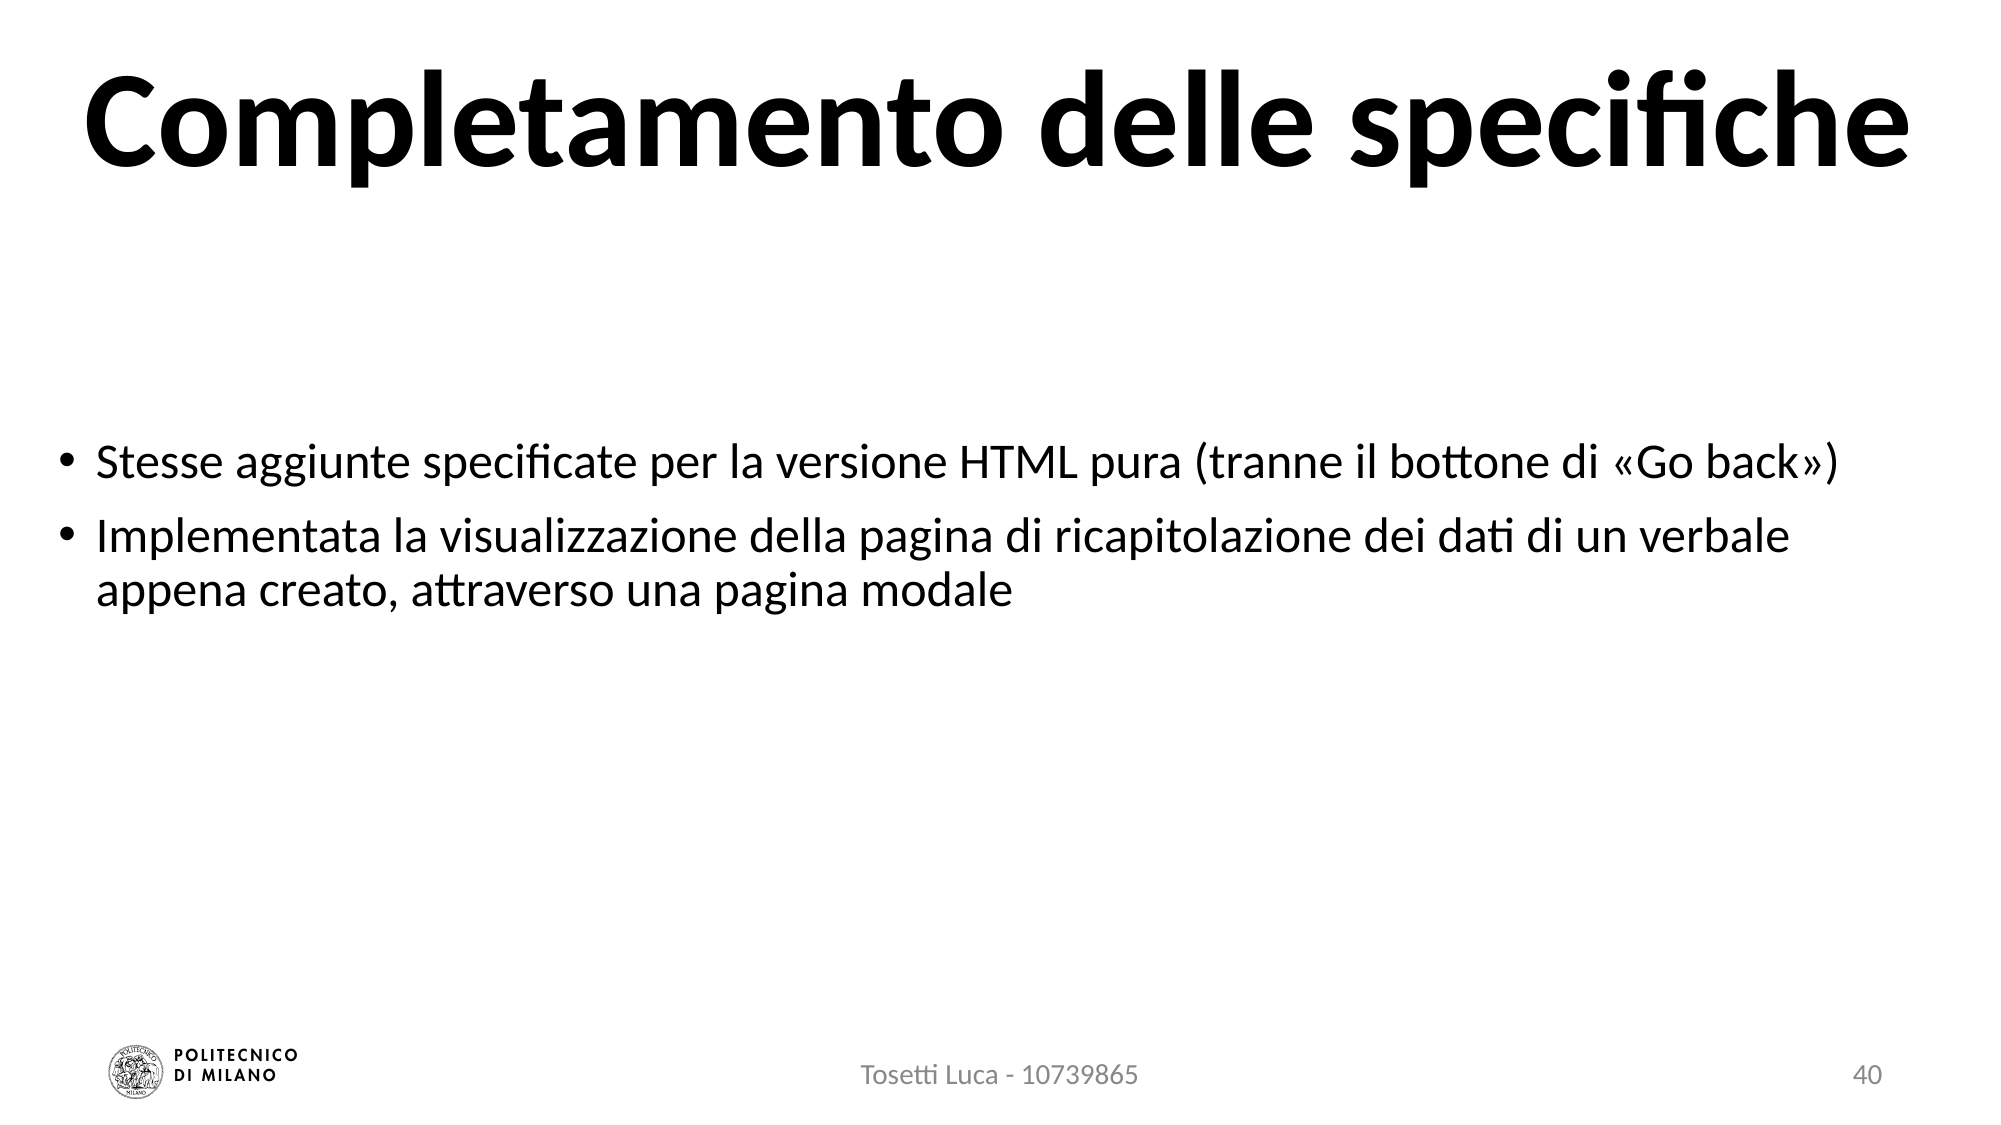

# Completamento delle specifiche
Stesse aggiunte specificate per la versione HTML pura (tranne il bottone di «Go back»)
Implementata la visualizzazione della pagina di ricapitolazione dei dati di un verbale appena creato, attraverso una pagina modale
Tosetti Luca - 10739865
40